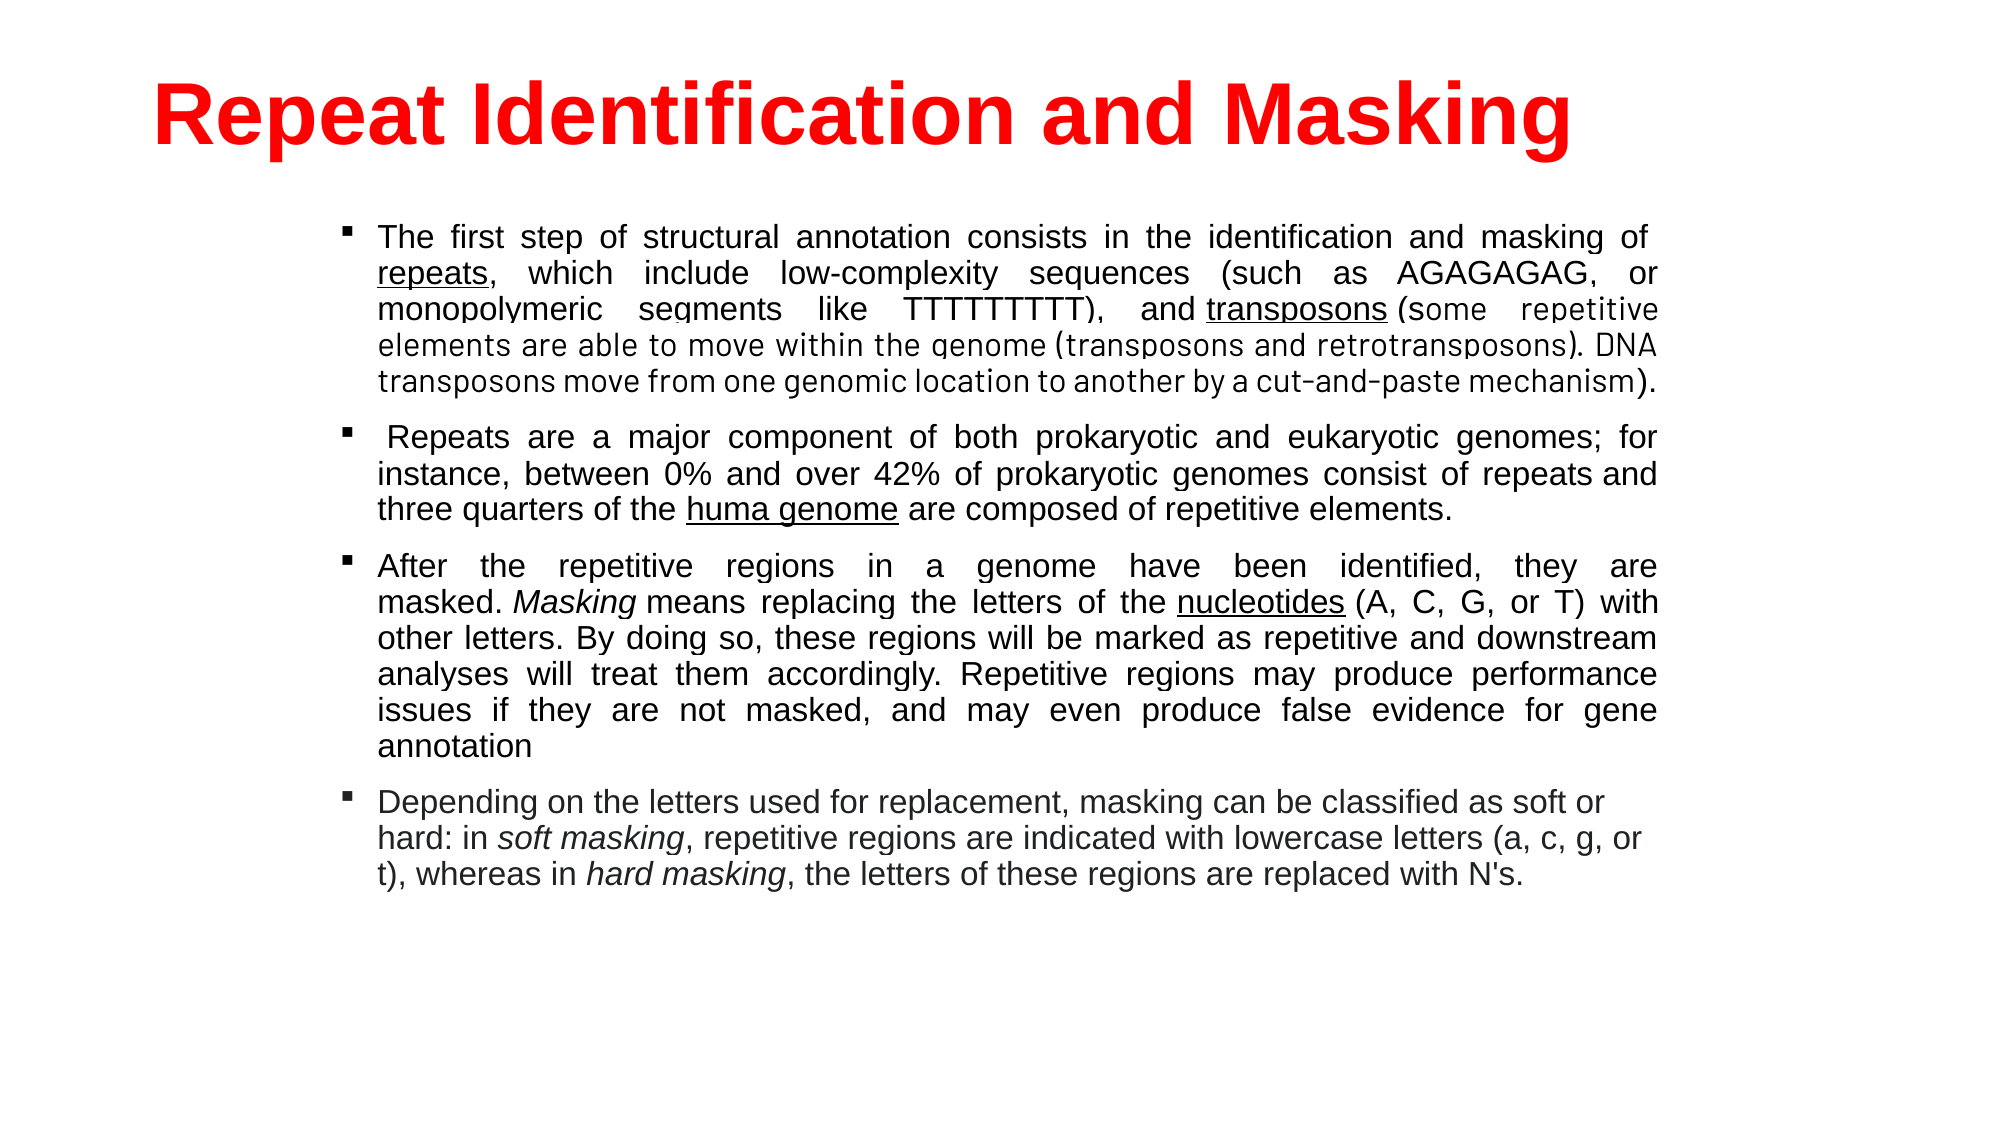

# Repeat Identification and Masking
The first step of structural annotation consists in the identification and masking of repeats, which include low-complexity sequences (such as AGAGAGAG, or monopolymeric segments like TTTTTTTTT), and transposons (some repetitive elements are able to move within the genome (transposons and retrotransposons). DNA transposons move from one genomic location to another by a cut-and-paste mechanism).
 Repeats are a major component of both prokaryotic and eukaryotic genomes; for instance, between 0% and over 42% of prokaryotic genomes consist of repeats and three quarters of the huma genome are composed of repetitive elements.
After the repetitive regions in a genome have been identified, they are masked. Masking means replacing the letters of the nucleotides (A, C, G, or T) with other letters. By doing so, these regions will be marked as repetitive and downstream analyses will treat them accordingly. Repetitive regions may produce performance issues if they are not masked, and may even produce false evidence for gene annotation
Depending on the letters used for replacement, masking can be classified as soft or hard: in soft masking, repetitive regions are indicated with lowercase letters (a, c, g, or t), whereas in hard masking, the letters of these regions are replaced with N's.